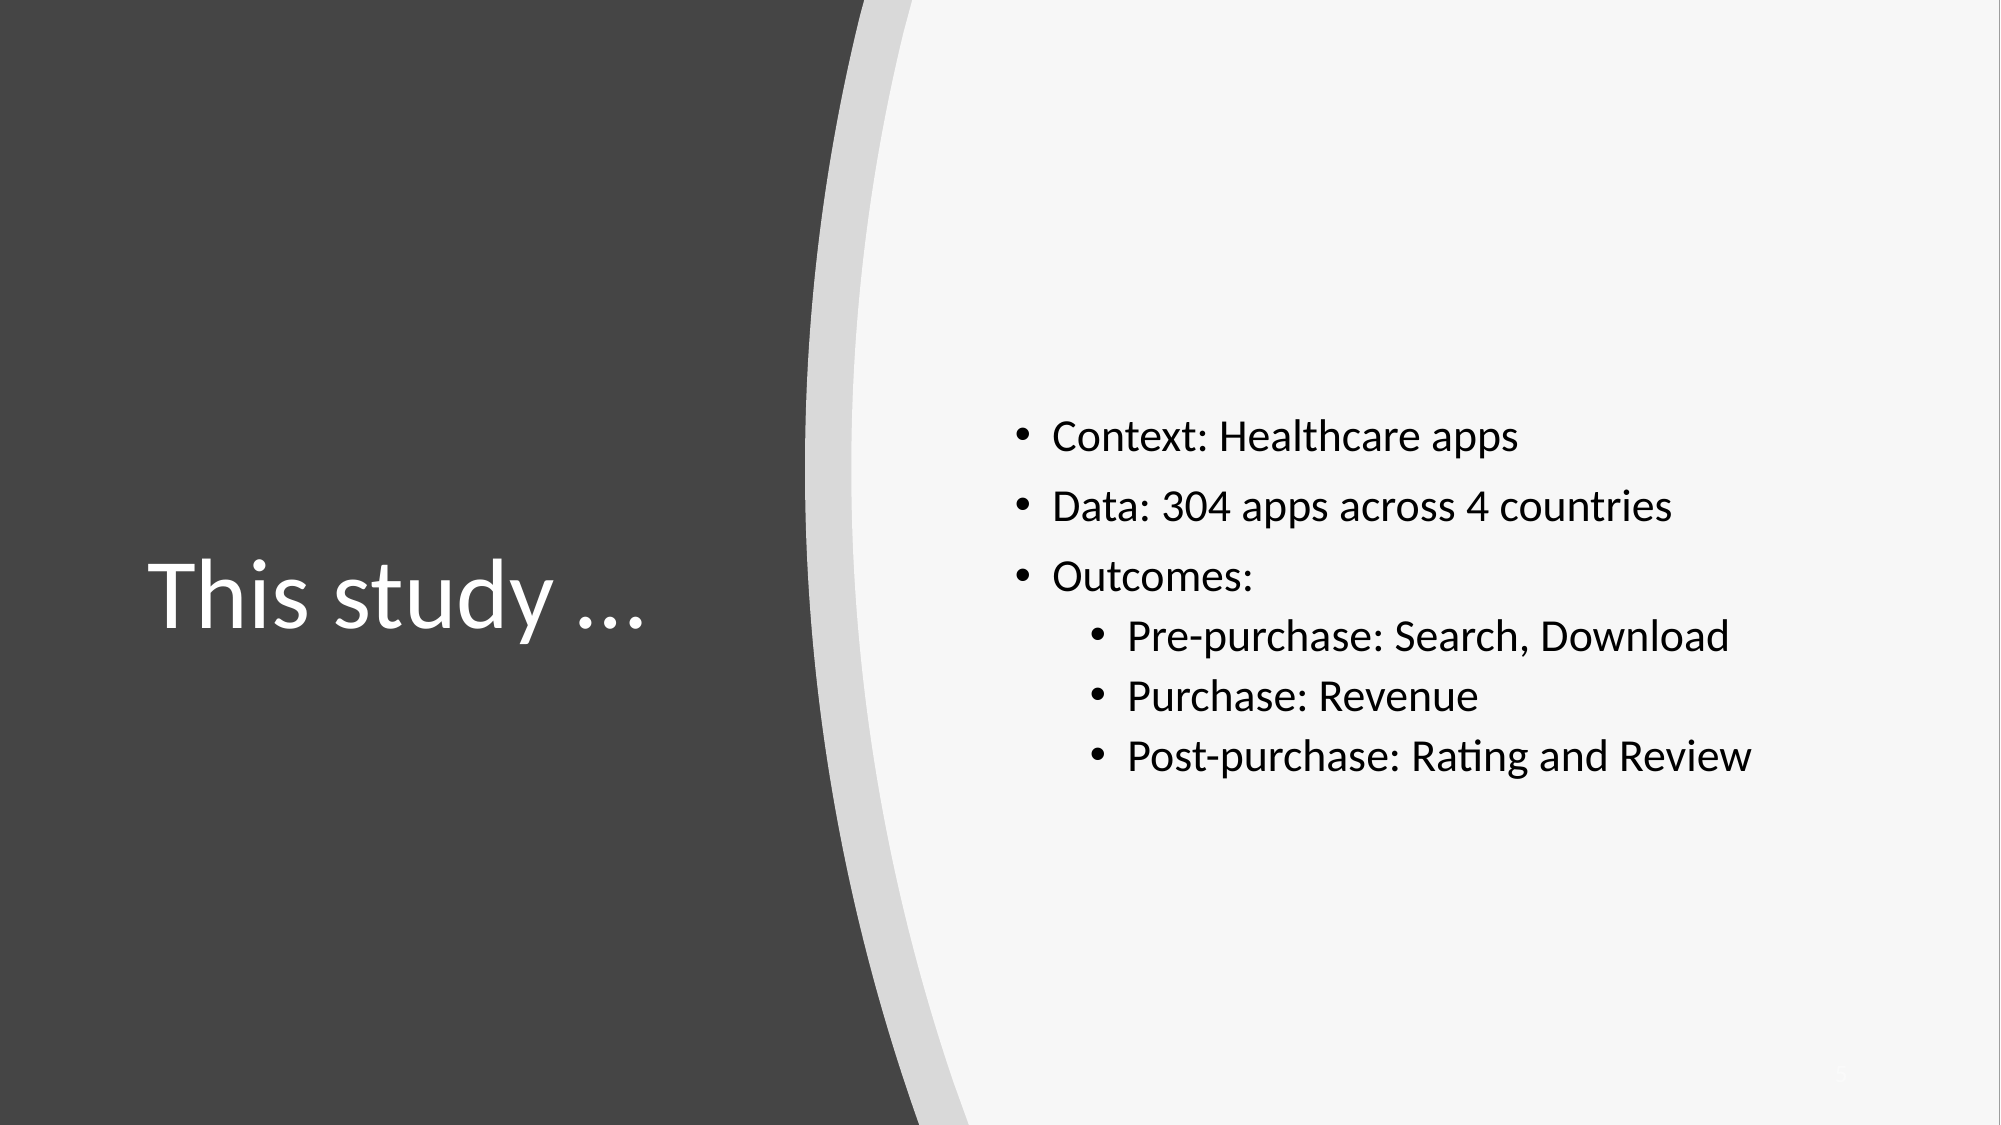

Context: Healthcare apps
Data: 304 apps across 4 countries
Outcomes:
Pre-purchase: Search, Download
Purchase: Revenue
Post-purchase: Rating and Review
# This study …
5